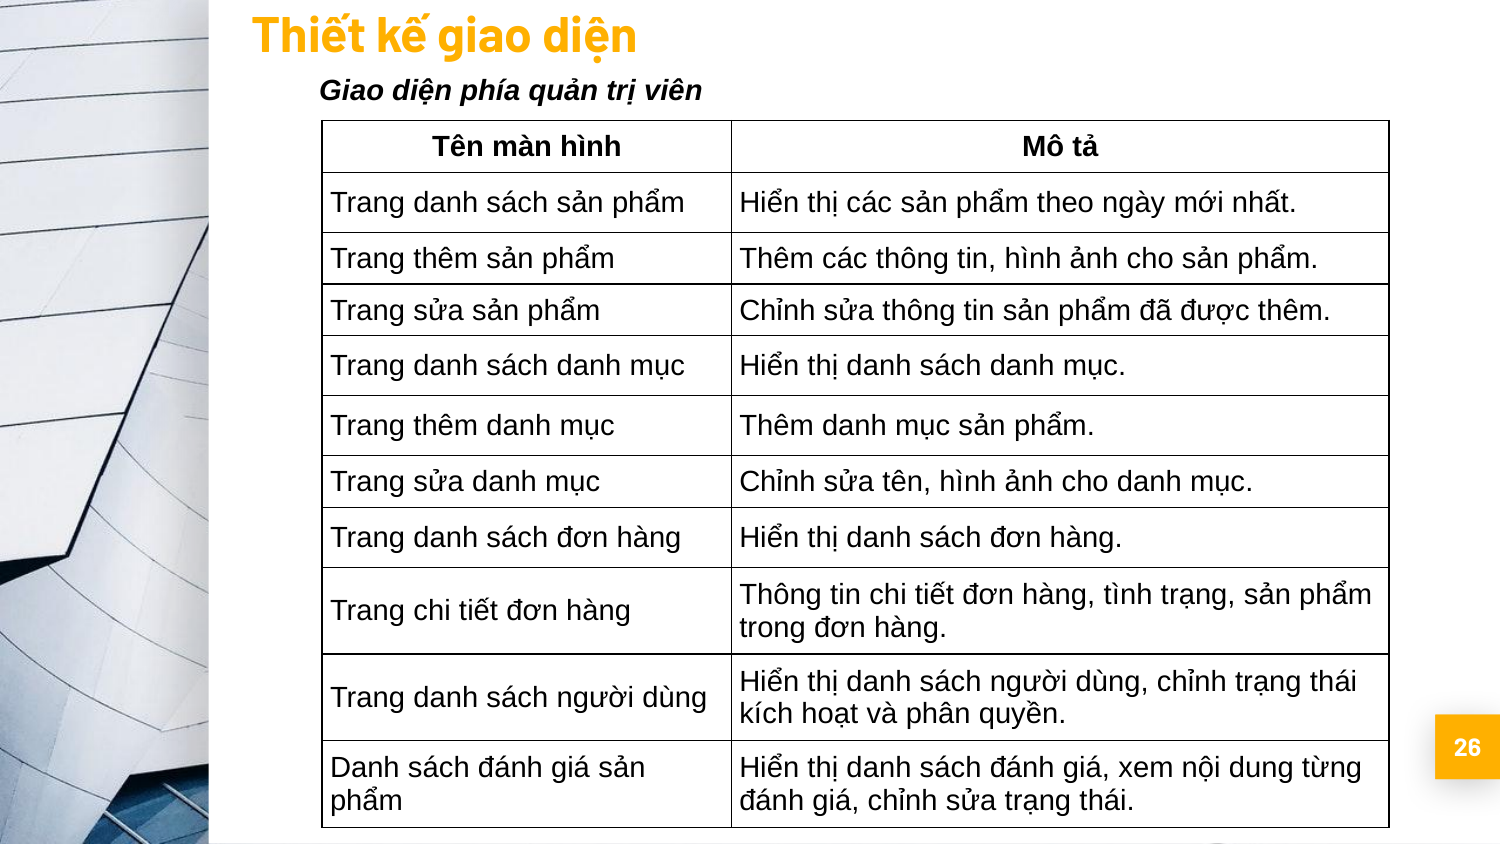

Thiết kế giao diện
Giao diện phía quản trị viên
| Tên màn hình | Mô tả |
| --- | --- |
| Trang danh sách sản phẩm | Hiển thị các sản phẩm theo ngày mới nhất. |
| Trang thêm sản phẩm | Thêm các thông tin, hình ảnh cho sản phẩm. |
| Trang sửa sản phẩm | Chỉnh sửa thông tin sản phẩm đã được thêm. |
| Trang danh sách danh mục | Hiển thị danh sách danh mục. |
| Trang thêm danh mục | Thêm danh mục sản phẩm. |
| Trang sửa danh mục | Chỉnh sửa tên, hình ảnh cho danh mục. |
| Trang danh sách đơn hàng | Hiển thị danh sách đơn hàng. |
| Trang chi tiết đơn hàng | Thông tin chi tiết đơn hàng, tình trạng, sản phẩm trong đơn hàng. |
| Trang danh sách người dùng | Hiển thị danh sách người dùng, chỉnh trạng thái kích hoạt và phân quyền. |
| Danh sách đánh giá sản phẩm | Hiển thị danh sách đánh giá, xem nội dung từng đánh giá, chỉnh sửa trạng thái. |
26